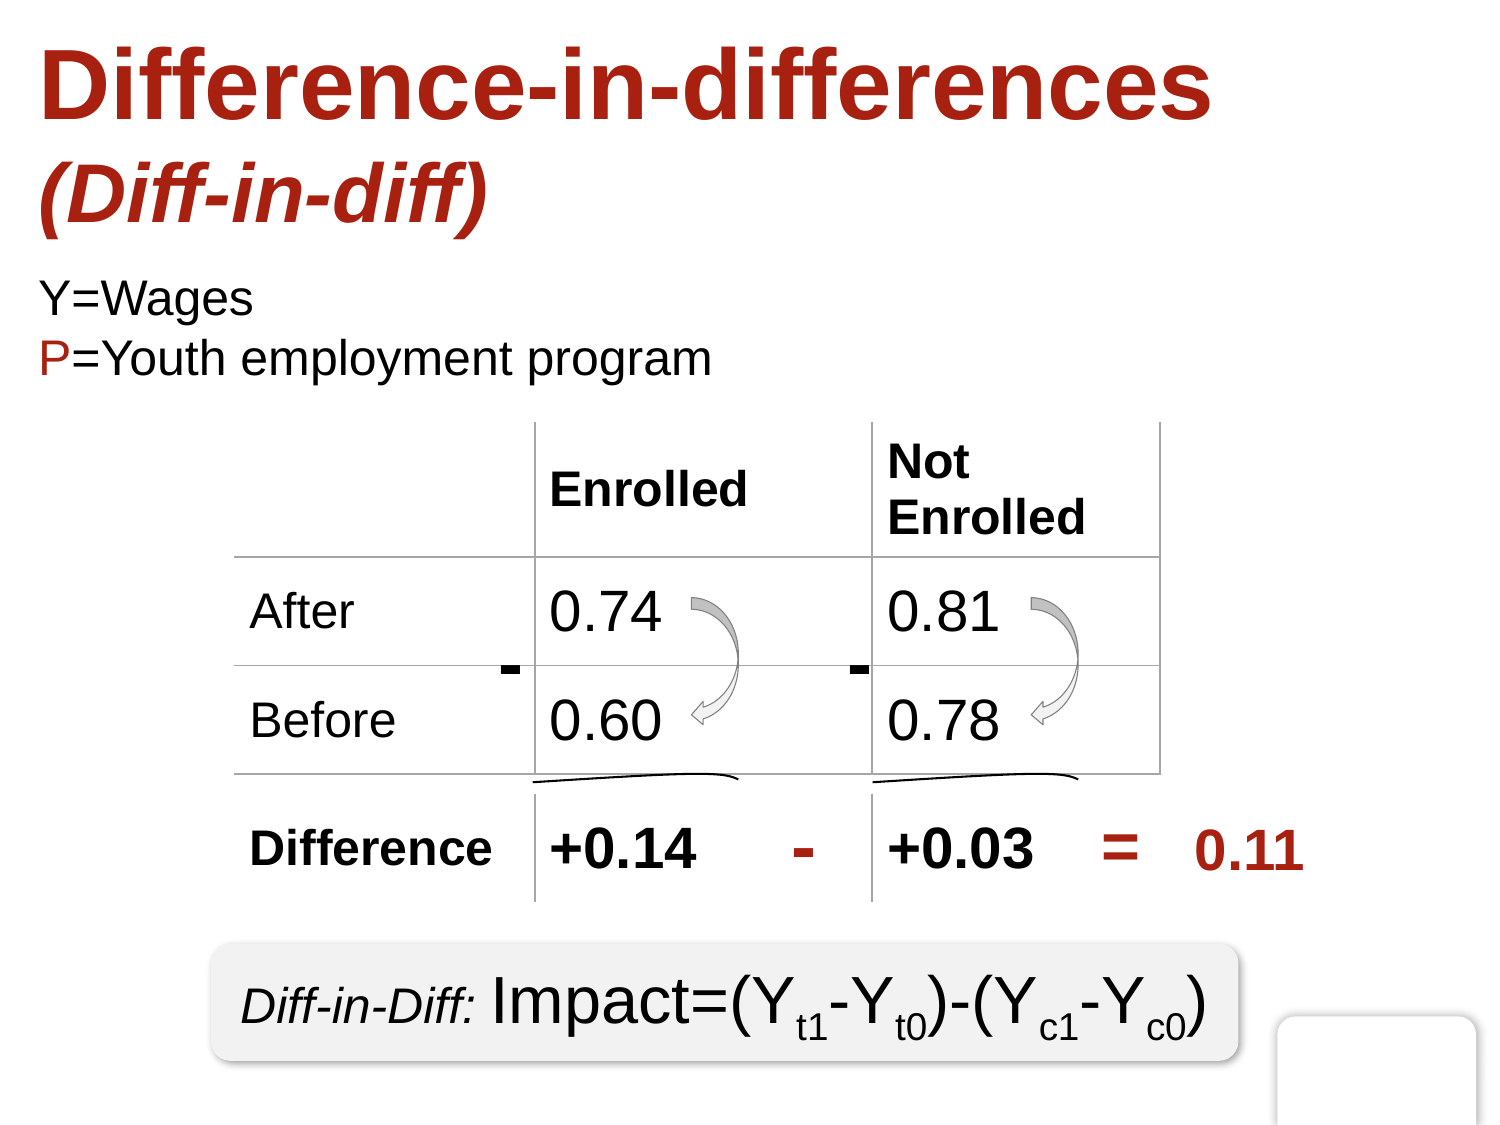

# Difference-in-differences (Diff-in-diff)
Y=Wages
P=Youth employment program
|  | Enrolled | Not Enrolled |
| --- | --- | --- |
| After | 0.74 | 0.81 |
| Before | 0.60 | 0.78 |
-
-

-
| Difference | +0.14 | +0.03 |
| --- | --- | --- |
=
0.11
Diff-in-Diff: Impact=(Yt1-Yt0)-(Yc1-Yc0)